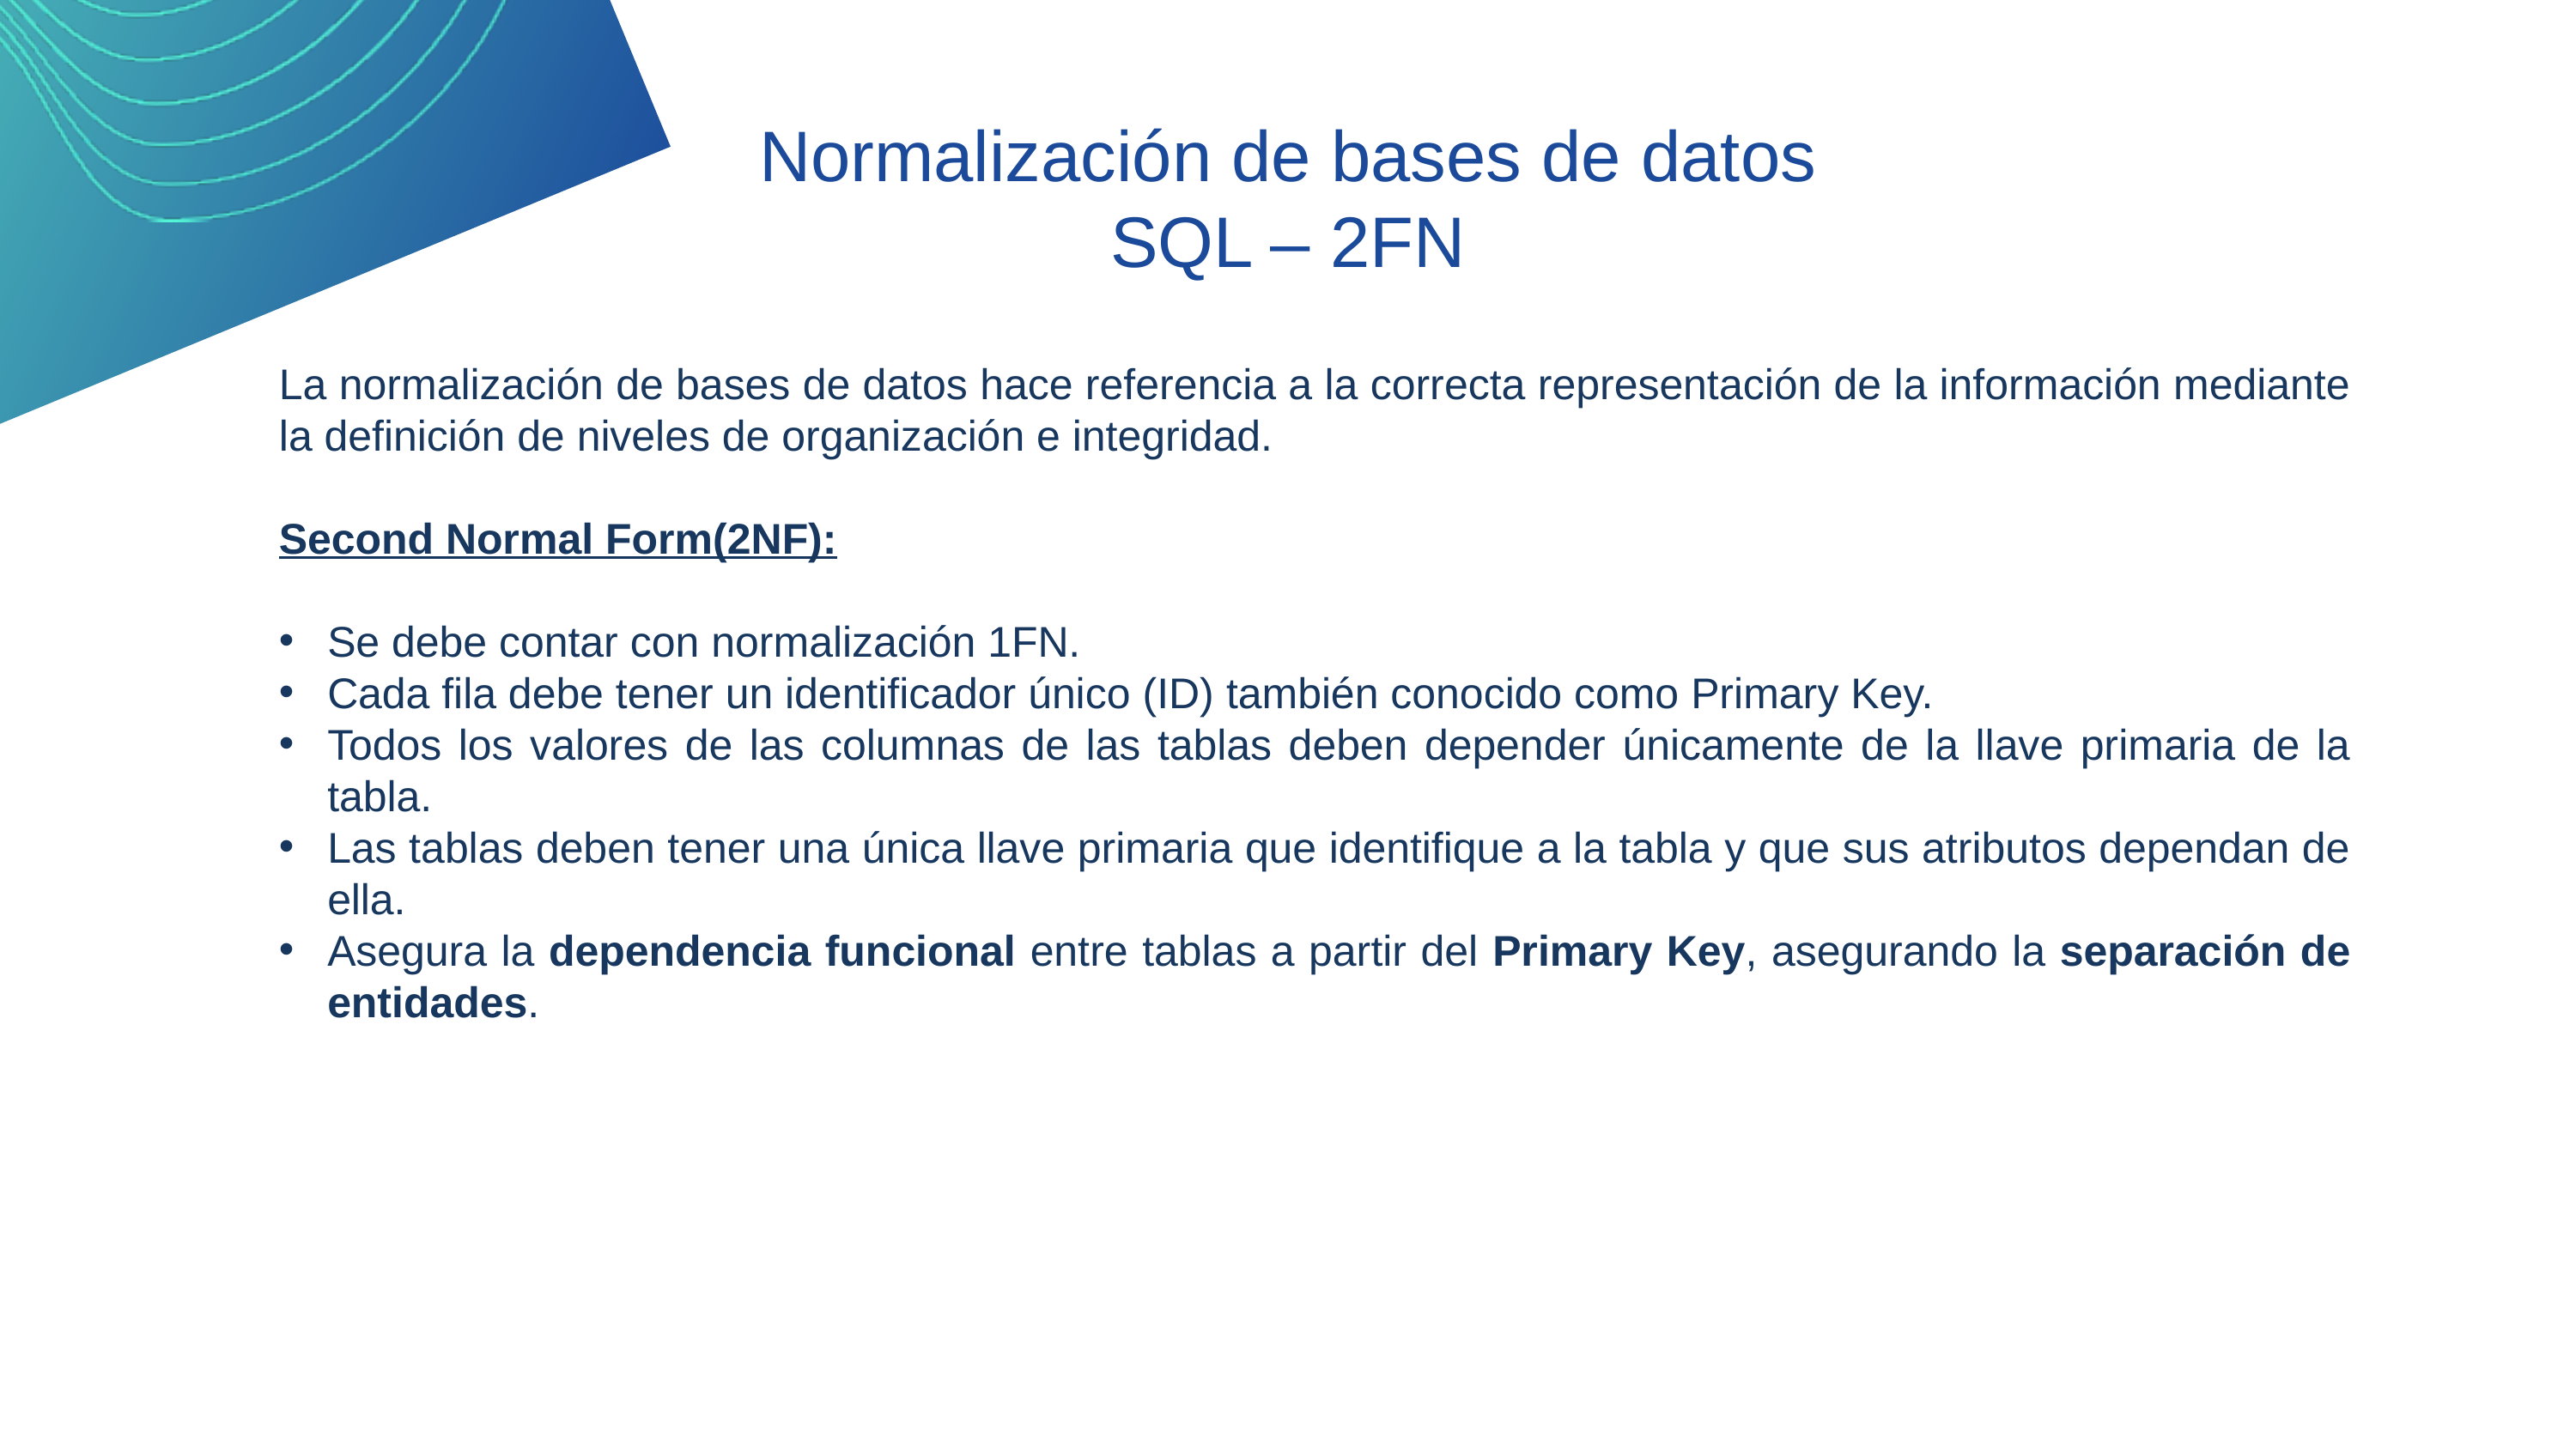

Normalización de bases de datos SQL – 2FN
La normalización de bases de datos hace referencia a la correcta representación de la información mediante la definición de niveles de organización e integridad.

Second Normal Form(2NF):

Se debe contar con normalización 1FN.
Cada fila debe tener un identificador único (ID) también conocido como Primary Key.
Todos los valores de las columnas de las tablas deben depender únicamente de la llave primaria de la tabla.
Las tablas deben tener una única llave primaria que identifique a la tabla y que sus atributos dependan de ella.
Asegura la dependencia funcional entre tablas a partir del Primary Key, asegurando la separación de entidades.